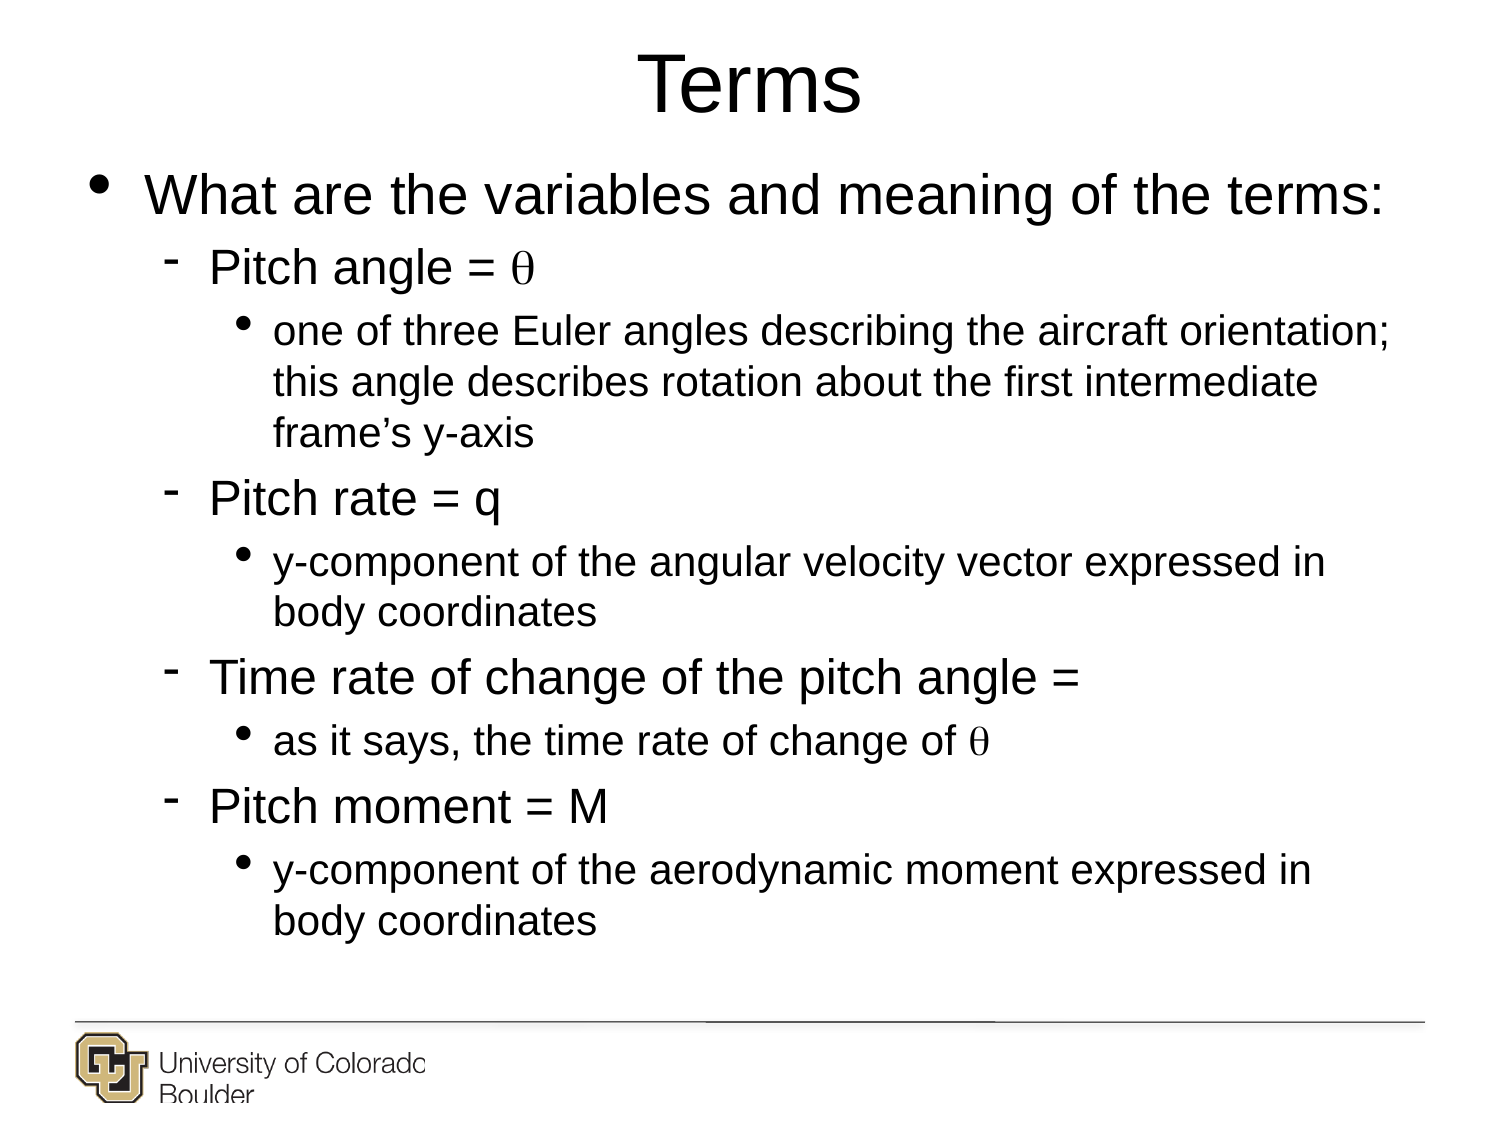

# Terms
What are the variables and meaning of the terms:
Pitch angle = θ
one of three Euler angles describing the aircraft orientation; this angle describes rotation about the first intermediate frame’s y-axis
Pitch rate = q
y-component of the angular velocity vector expressed in body coordinates
Time rate of change of the pitch angle =
as it says, the time rate of change of θ
Pitch moment = M
y-component of the aerodynamic moment expressed in body coordinates